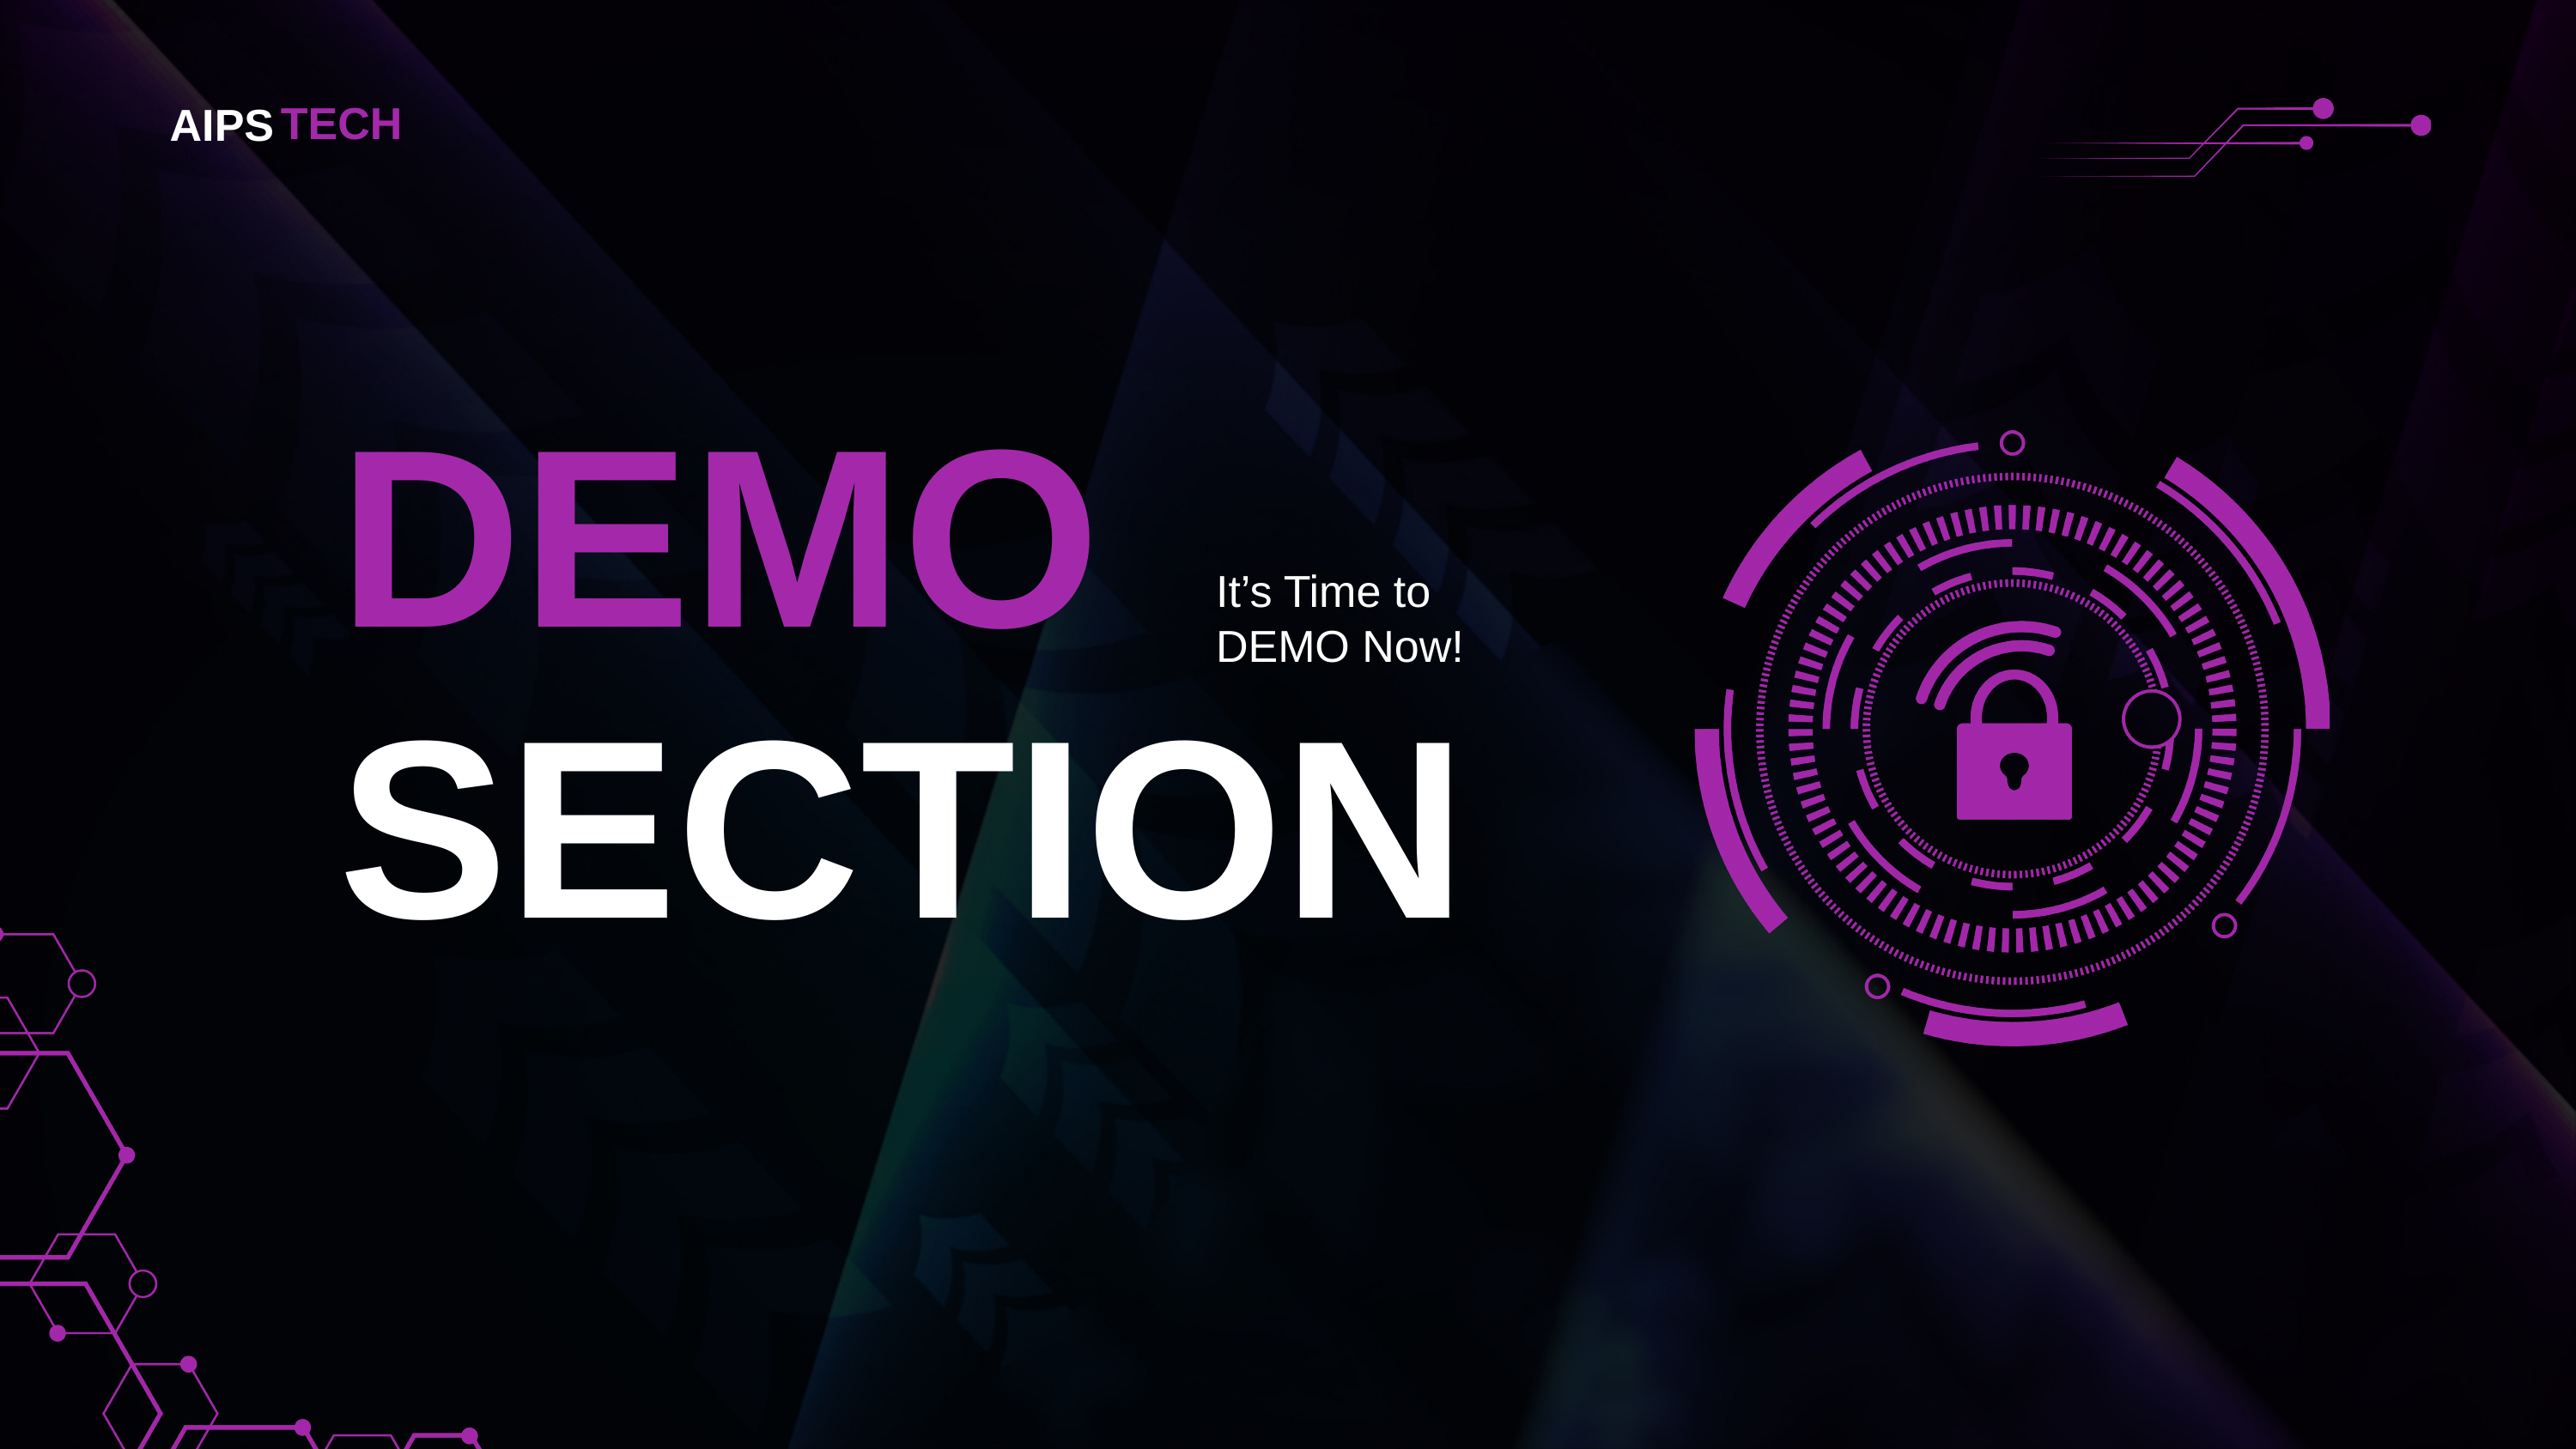

TECH
AIPS
DEMO

It’s Time to DEMO Now!
SECTION